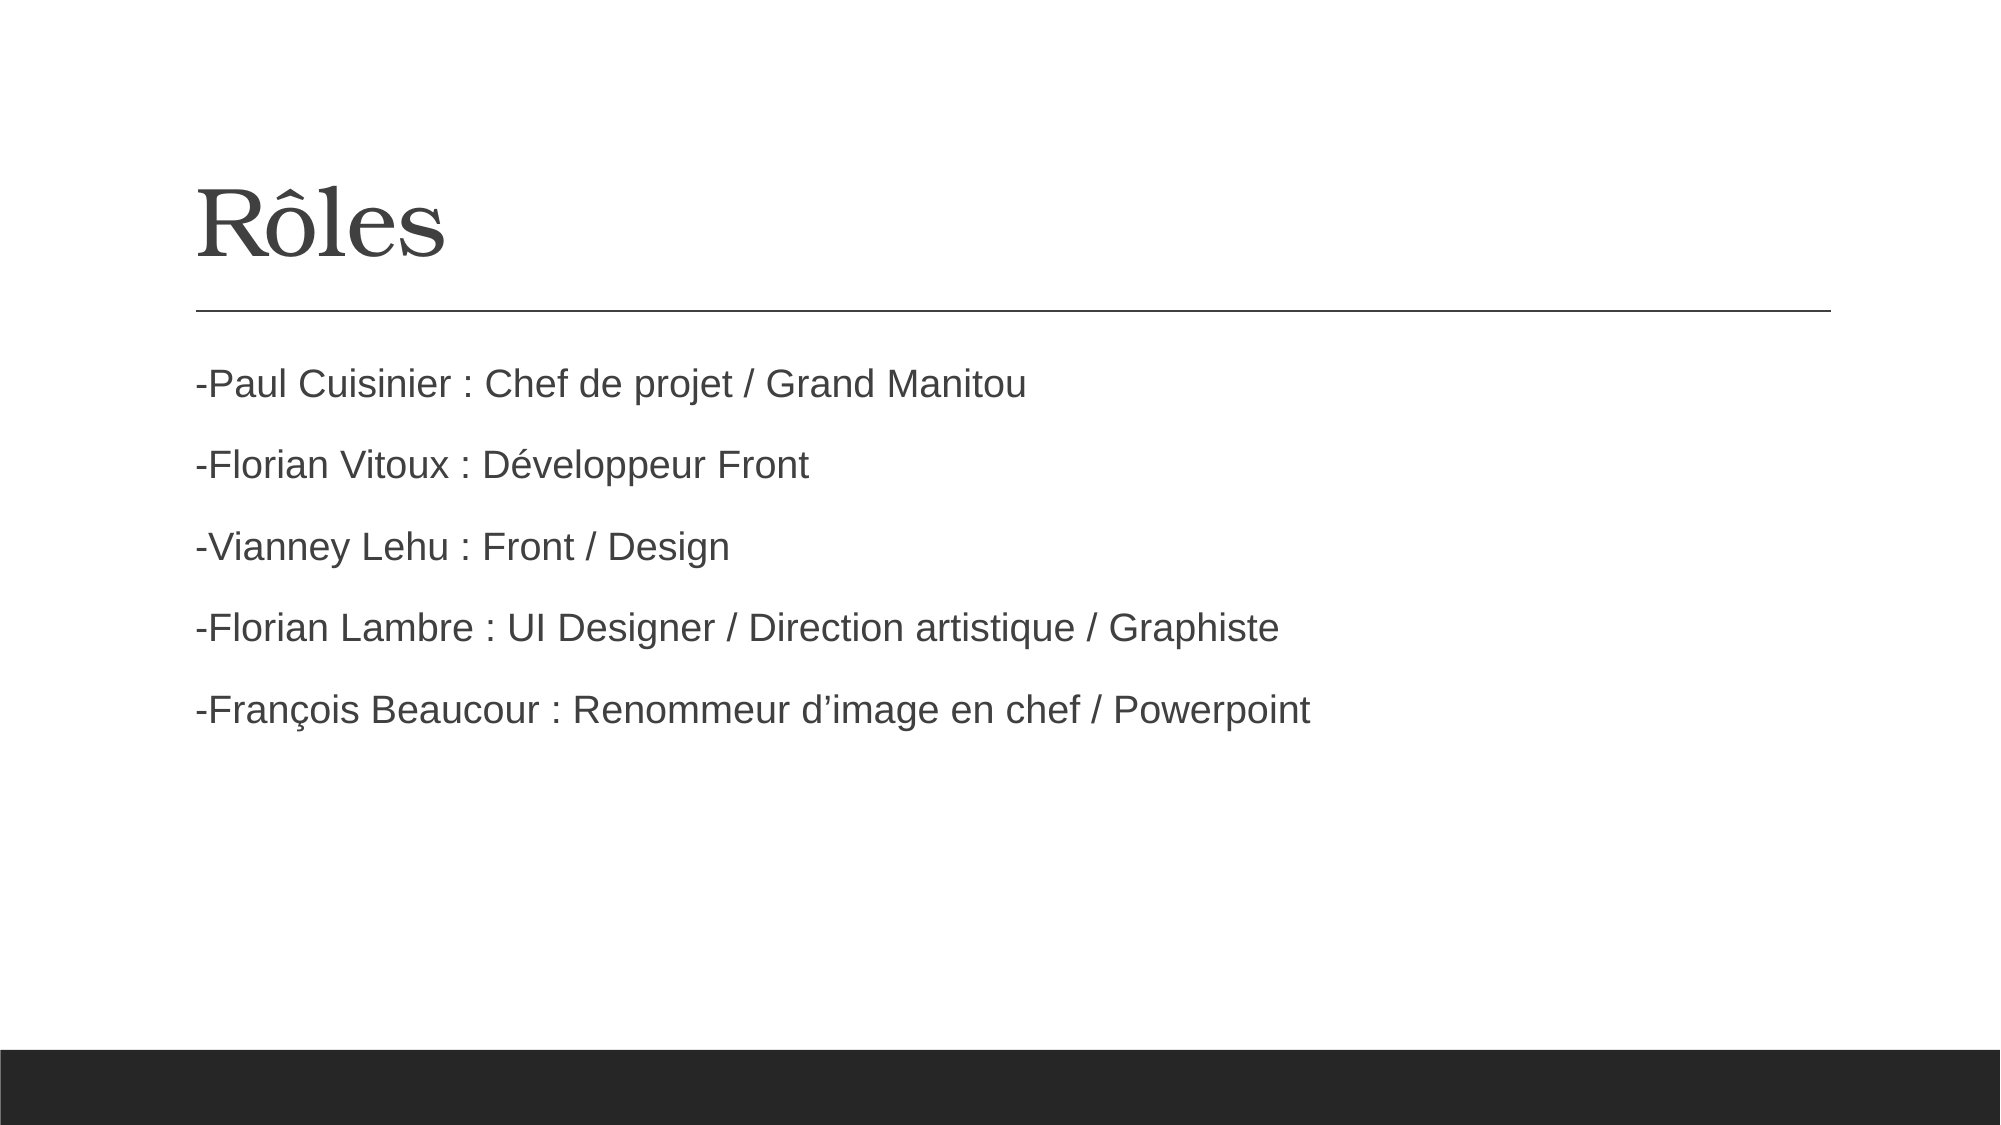

# Rôles
-Paul Cuisinier : Chef de projet / Grand Manitou
-Florian Vitoux : Développeur Front
-Vianney Lehu : Front / Design
-Florian Lambre : UI Designer / Direction artistique / Graphiste
-François Beaucour : Renommeur d’image en chef / Powerpoint